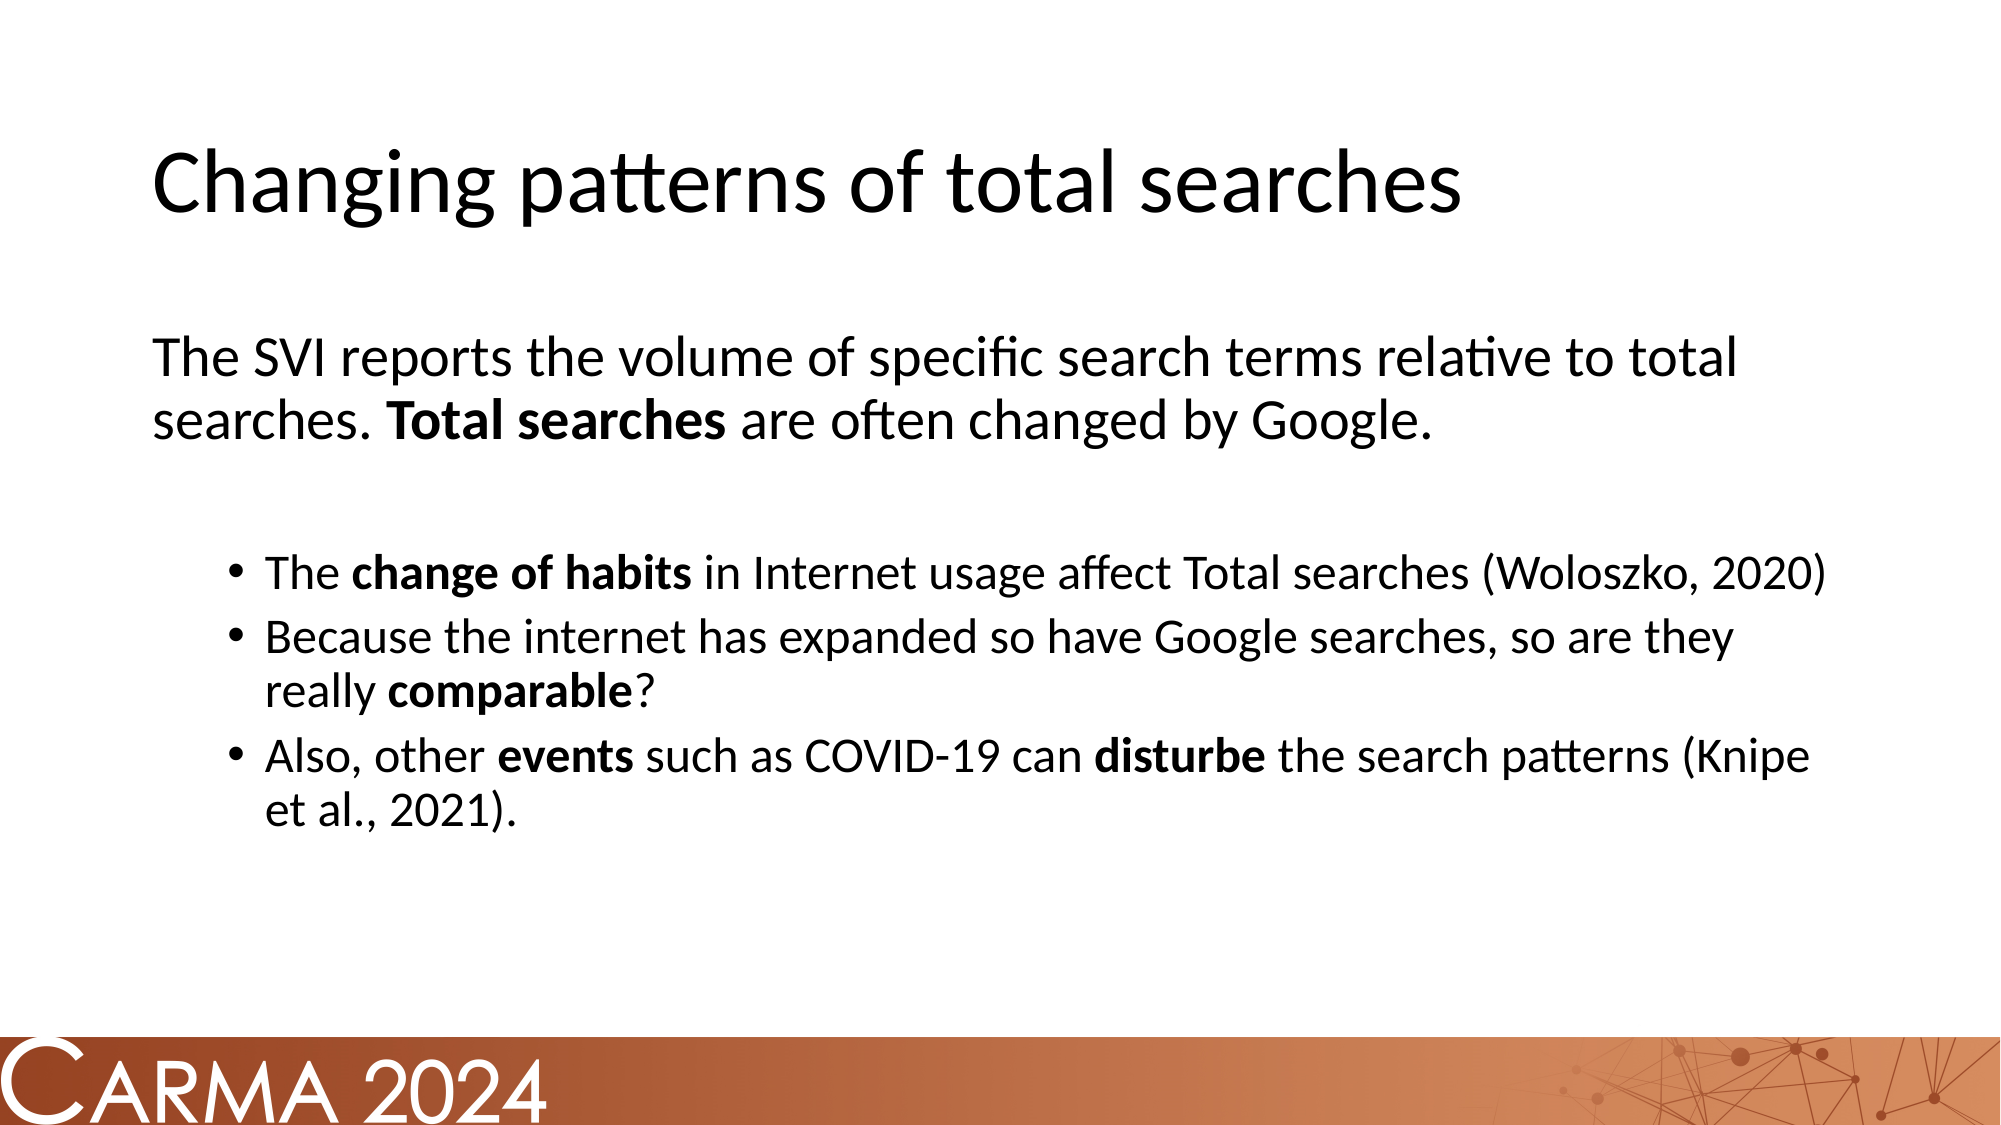

# Changing patterns of total searches
The SVI reports the volume of specific search terms relative to total searches. Total searches are often changed by Google.

The change of habits in Internet usage affect Total searches (Woloszko, 2020)
Because the internet has expanded so have Google searches, so are they really comparable?
Also, other events such as COVID-19 can disturbe the search patterns (Knipe et al., 2021).